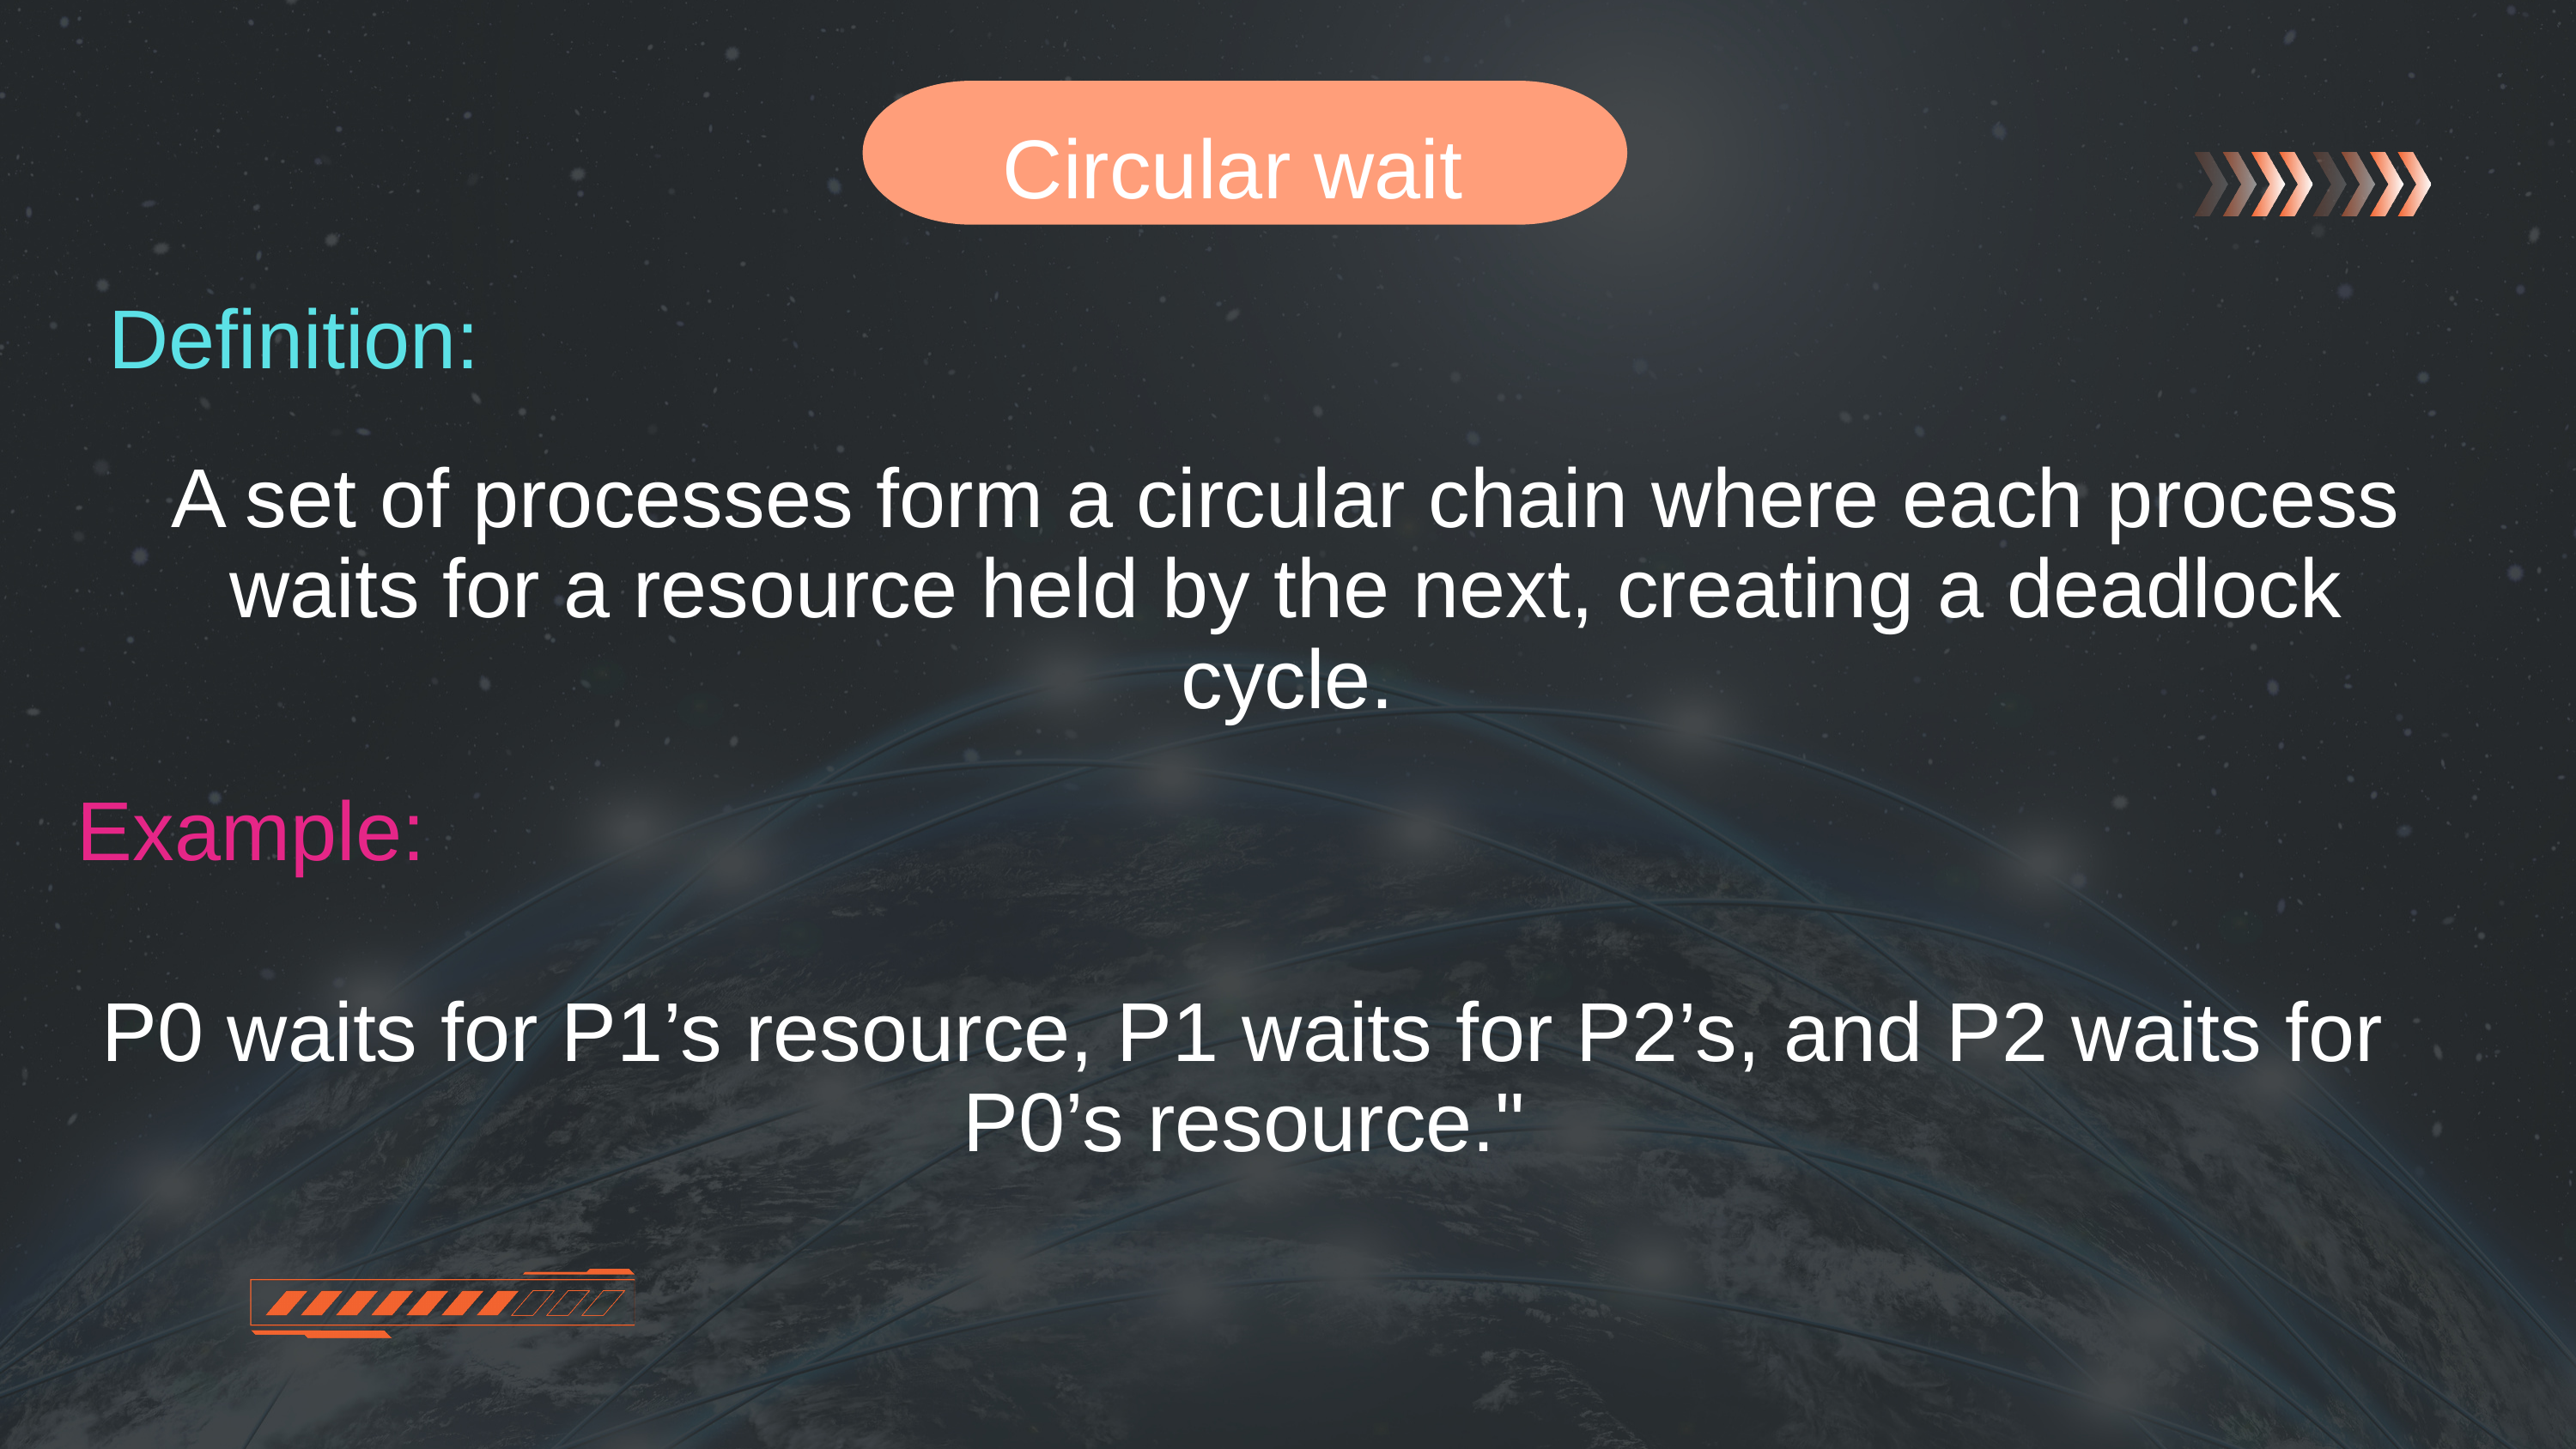

Circular wait

Definition:
A set of processes form a circular chain where each process waits for a resource held by the next, creating a deadlock cycle.
Example:
P0 waits for P1’s resource, P1 waits for P2’s, and P2 waits for P0’s resource."